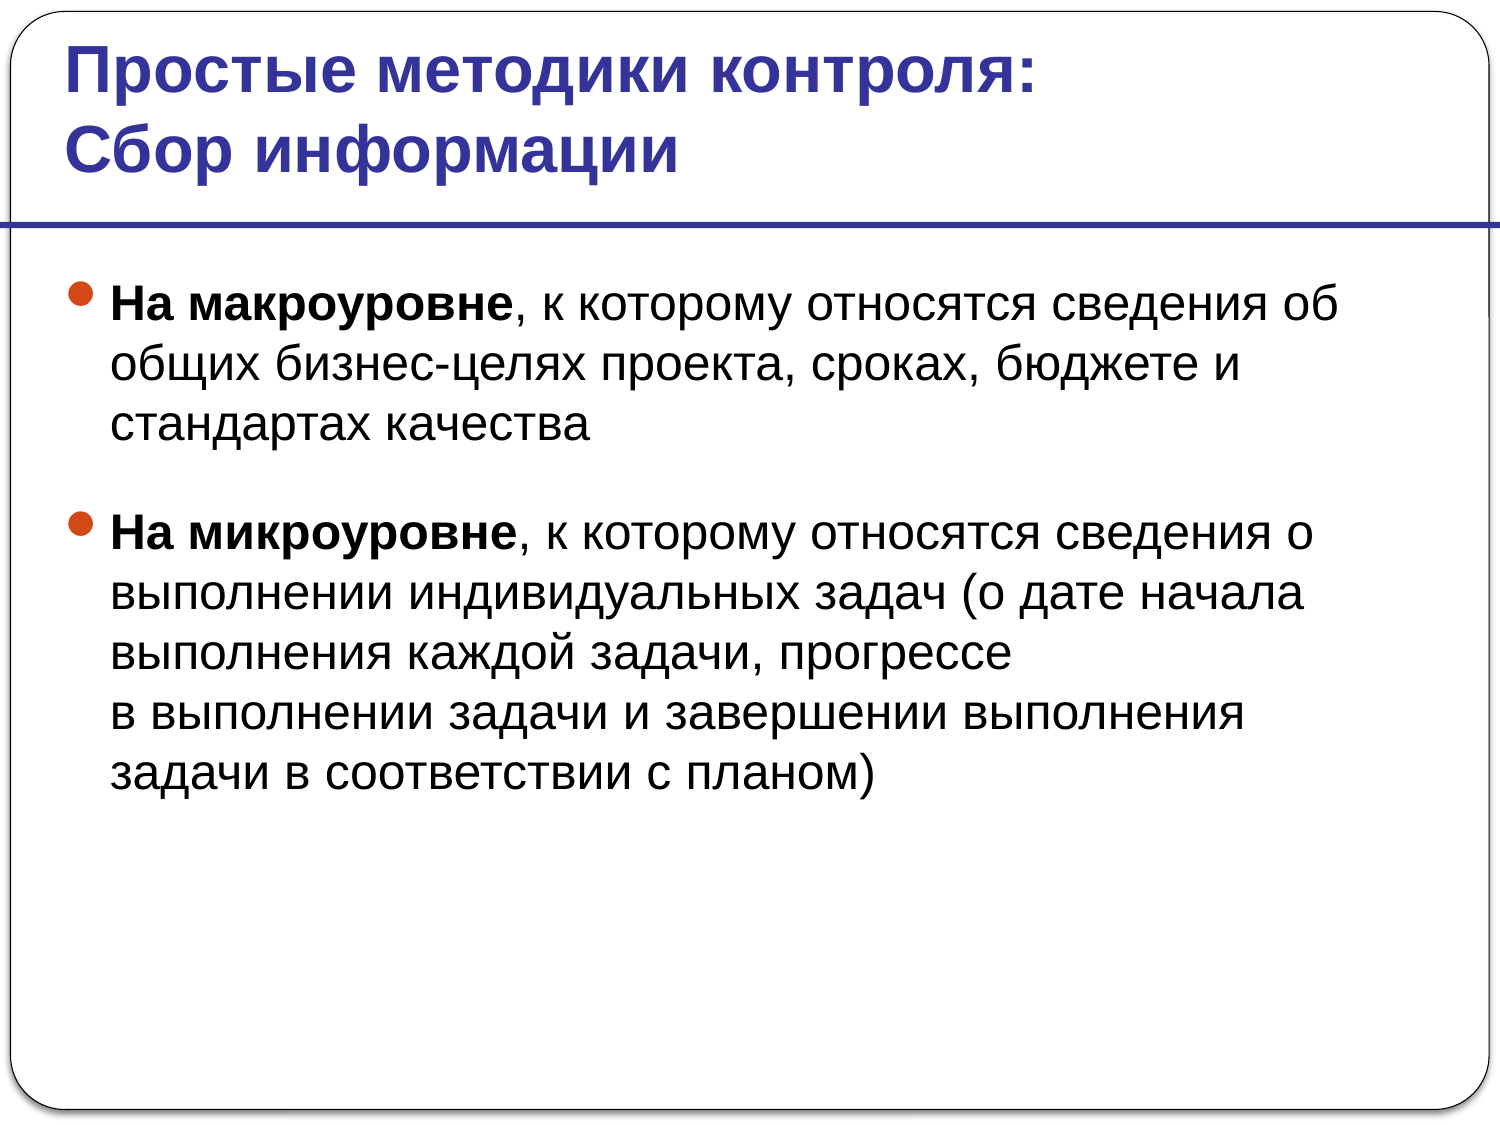

Простые методики контроля:
Сбор информации

На макроуровне, к которому относятся сведения об общих бизнес-целях проекта, сроках, бюджете и стандартах качества
На микроуровне, к которому относятся сведения о выполнении индивидуальных задач (о дате начала выполнения каждой задачи, прогрессе
в выполнении задачи и завершении выполнения задачи в соответствии с планом)